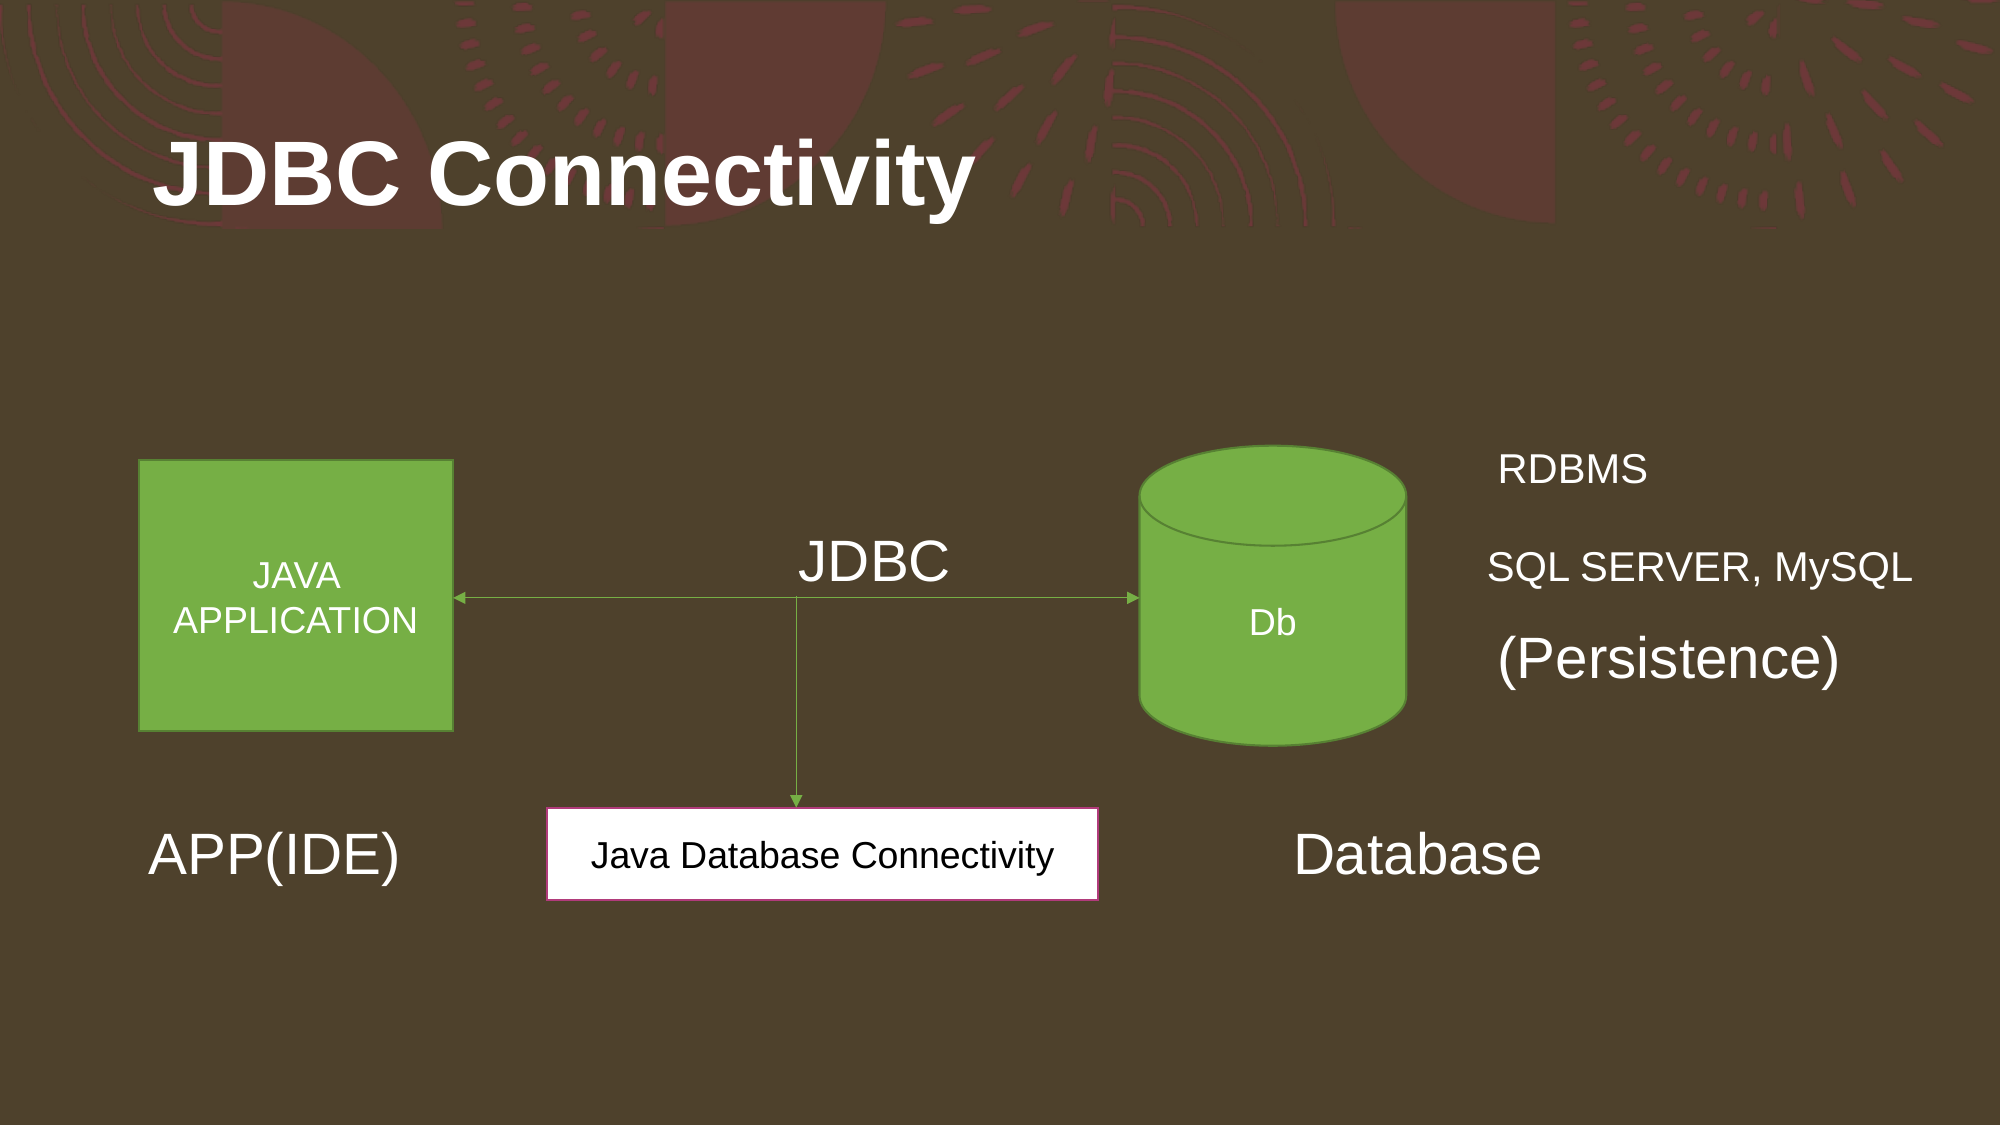

# JDBC Connectivity

                                                                                       RDBMS
                                            JDBC                                 SQL SERVER, MySQL
                                                                                       (Persistence)

    APP(IDE)                                                       Database
Db
JAVA APPLICATION
Java Database Connectivity